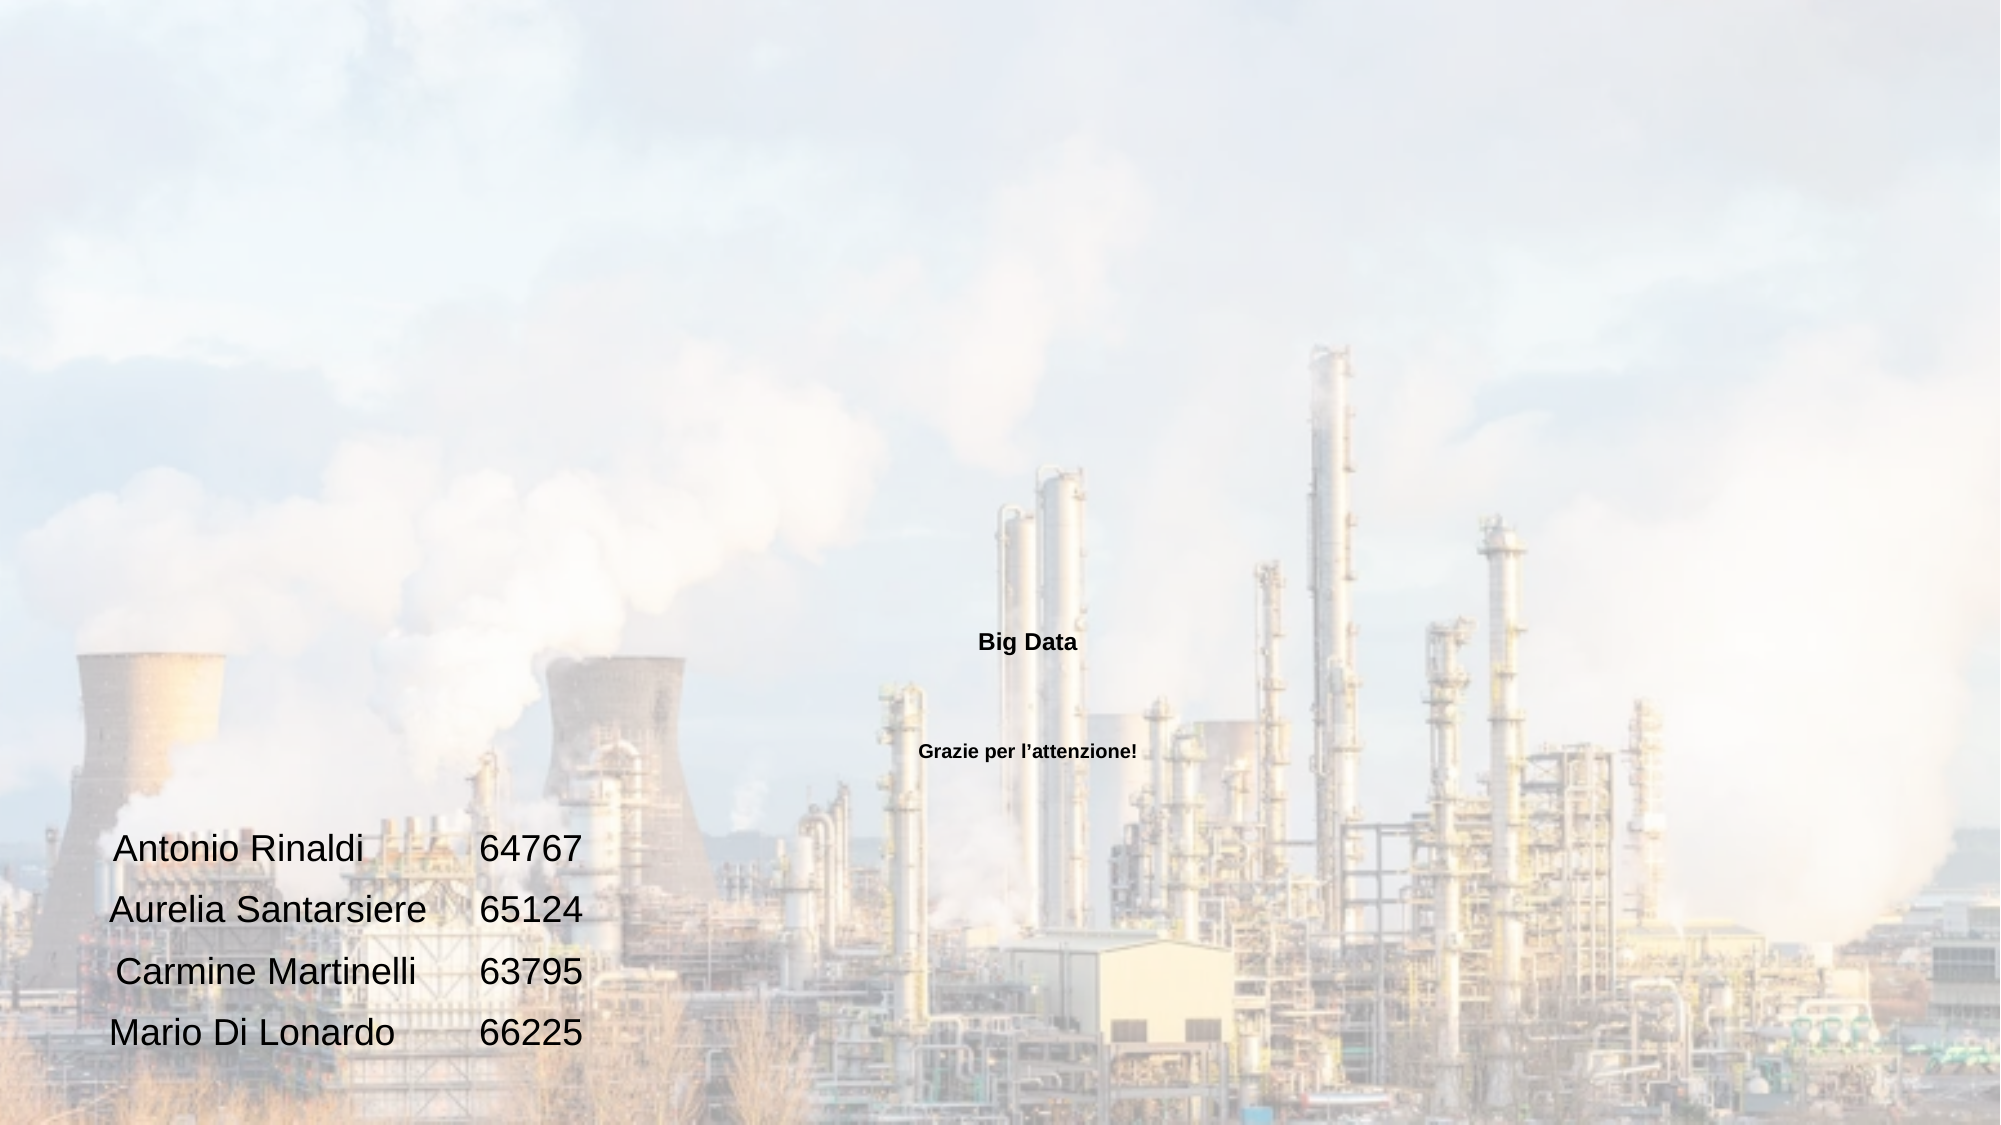

# Big Data Grazie per l’attenzione!
Antonio Rinaldi           64767
Aurelia Santarsiere     65124
Carmine Martinelli      63795
Mario Di Lonardo        66225